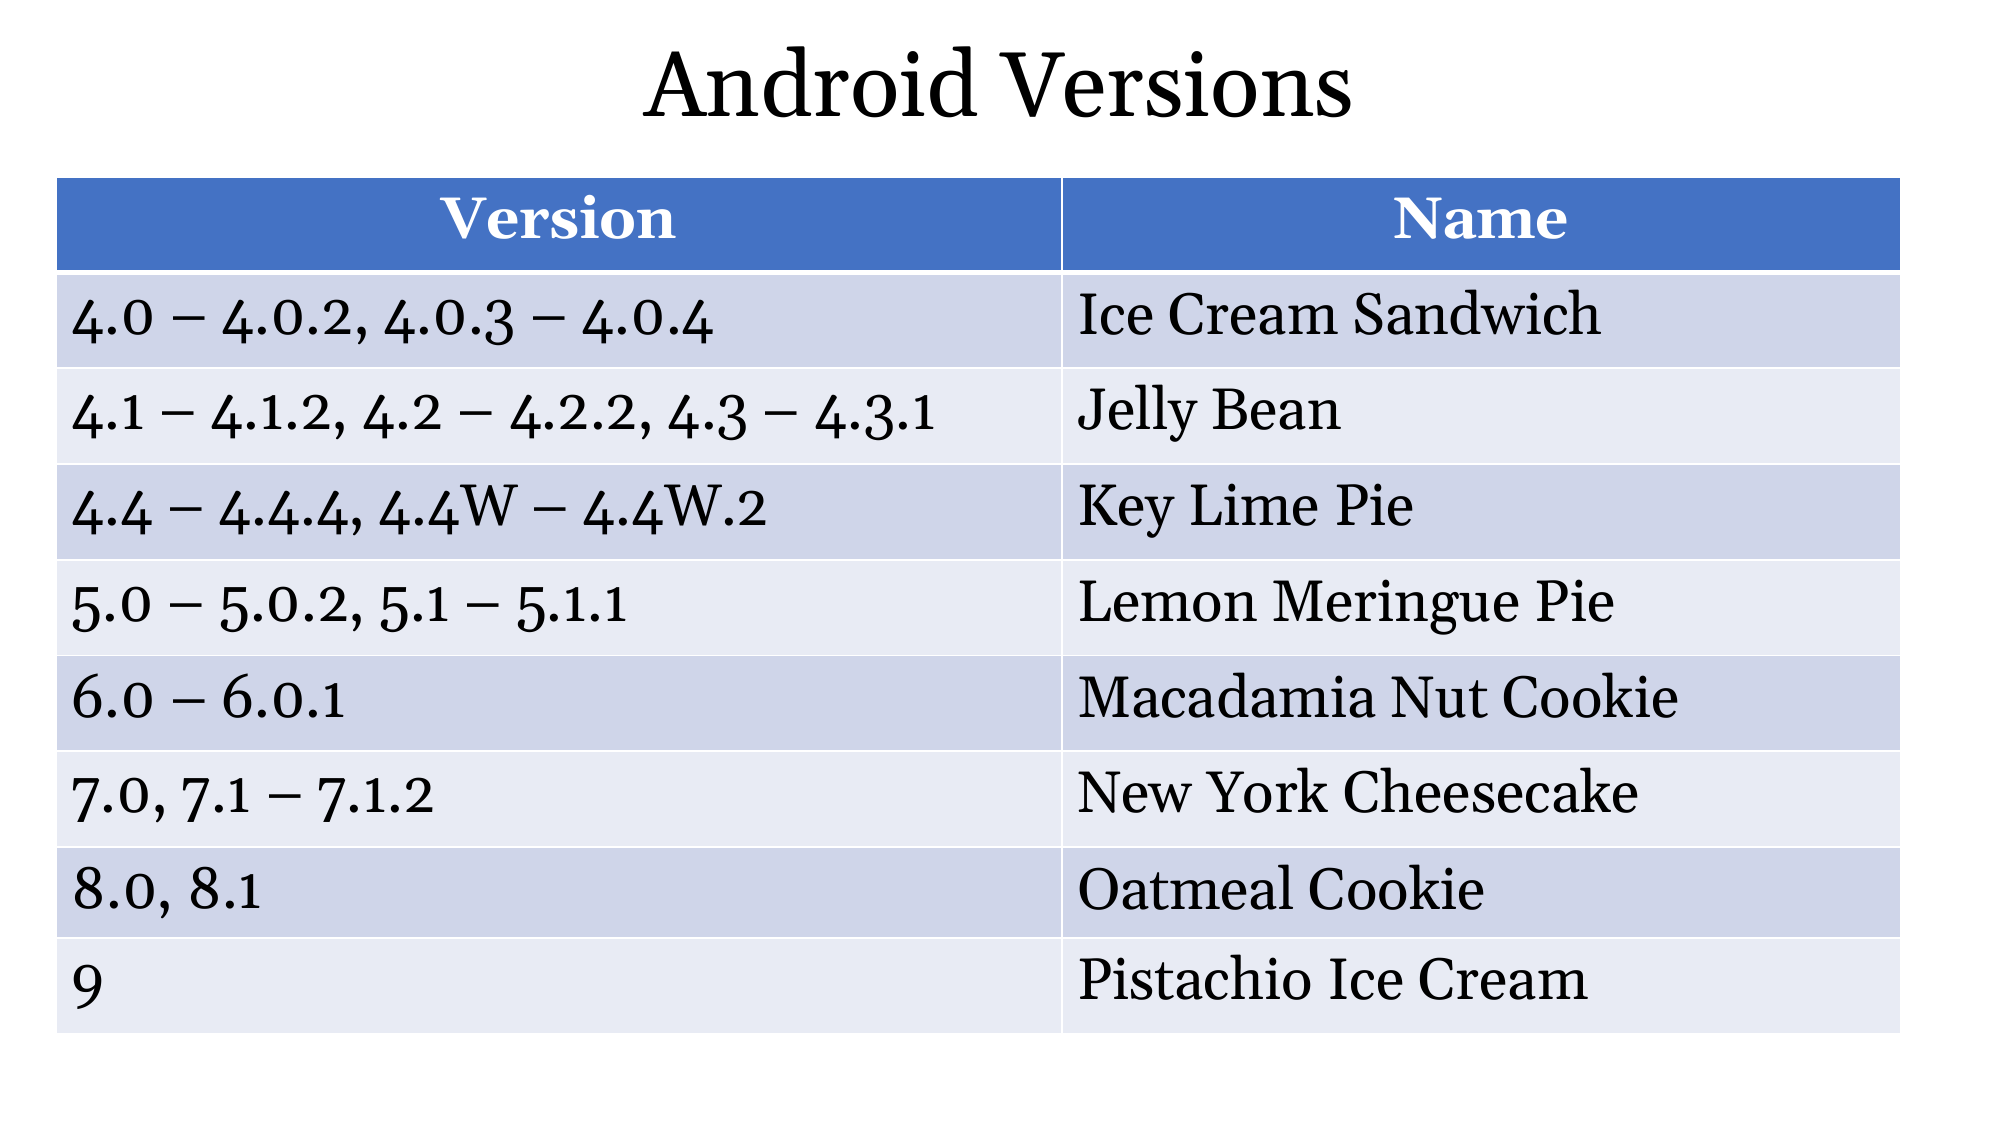

# Android Versions
| Version | Name |
| --- | --- |
| 4.0 – 4.0.2, 4.0.3 – 4.0.4 | Ice Cream Sandwich |
| 4.1 – 4.1.2, 4.2 – 4.2.2, 4.3 – 4.3.1 | Jelly Bean |
| 4.4 – 4.4.4, 4.4W – 4.4W.2 | Key Lime Pie |
| 5.0 – 5.0.2, 5.1 – 5.1.1 | Lemon Meringue Pie |
| 6.0 – 6.0.1 | Macadamia Nut Cookie |
| 7.0, 7.1 – 7.1.2 | New York Cheesecake |
| 8.0, 8.1 | Oatmeal Cookie |
| 9 | Pistachio Ice Cream |